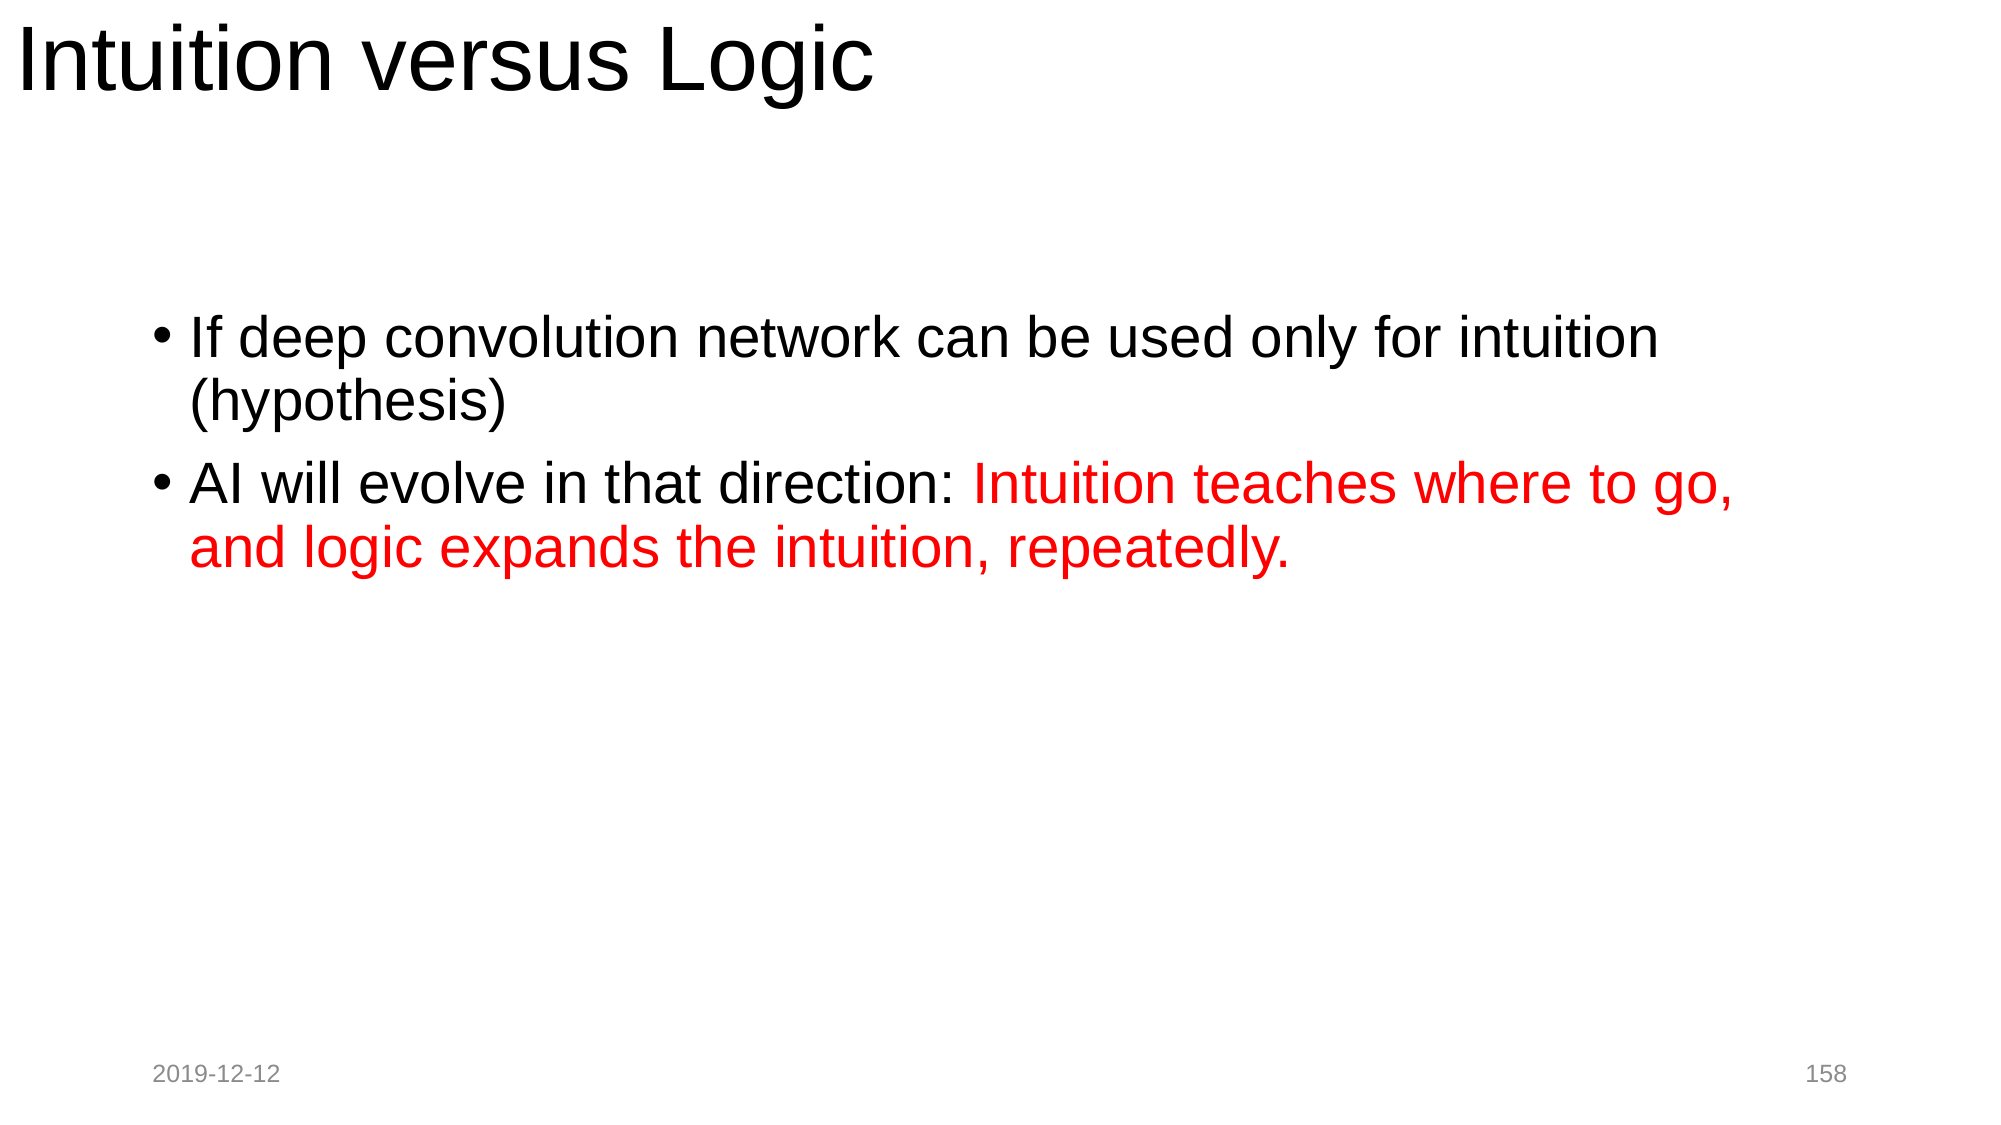

# Intuition versus Logic
If deep convolution network can be used only for intuition (hypothesis)
AI will evolve in that direction: Intuition teaches where to go, and logic expands the intuition, repeatedly.

2019-12-12
158